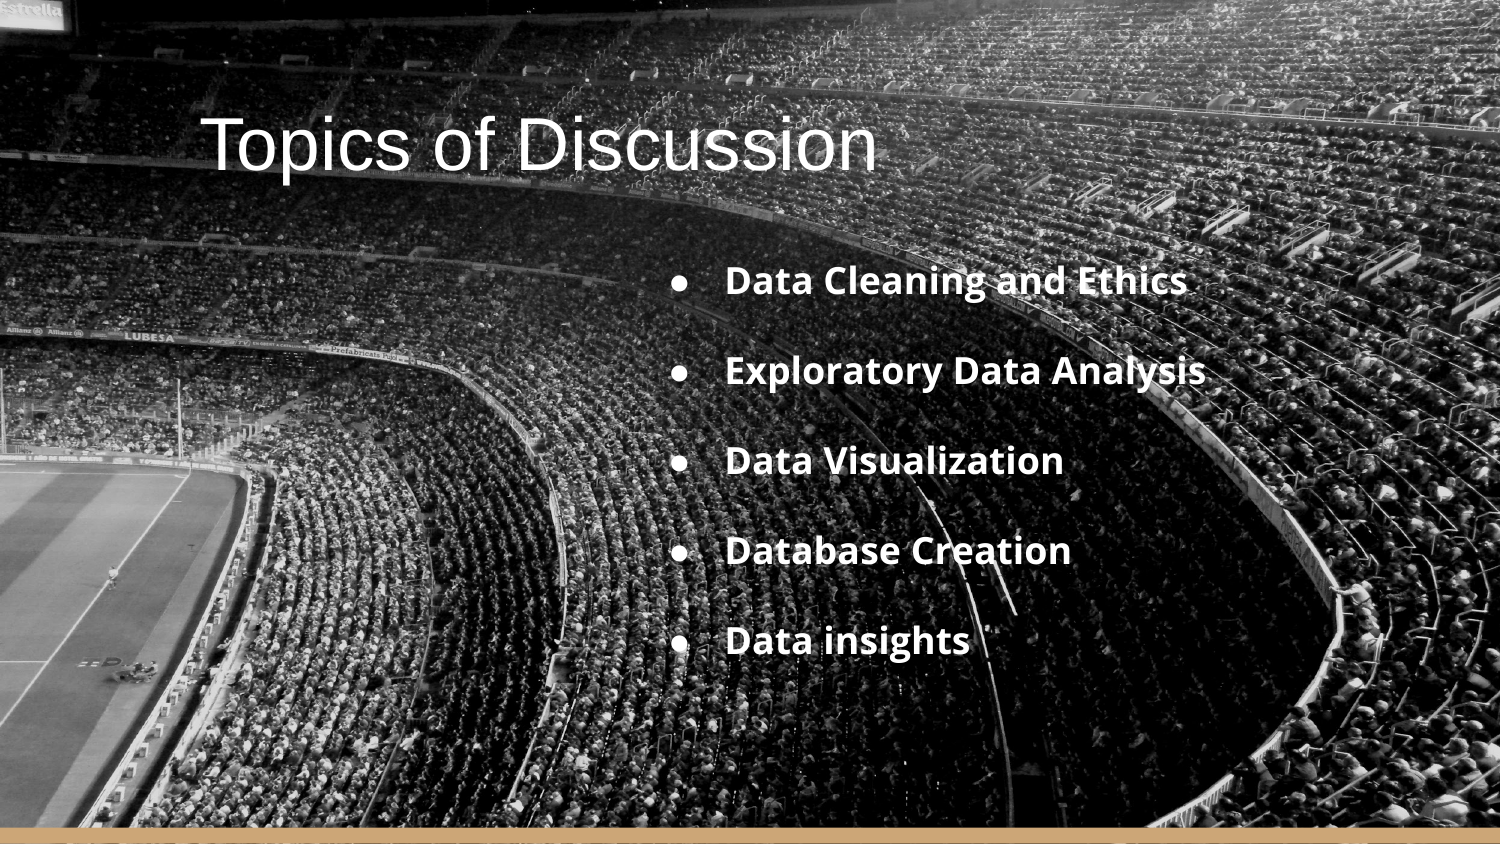

Topics of Discussion

Data Cleaning and Ethics
Exploratory Data Analysis
Data Visualization
Database Creation
Data insights